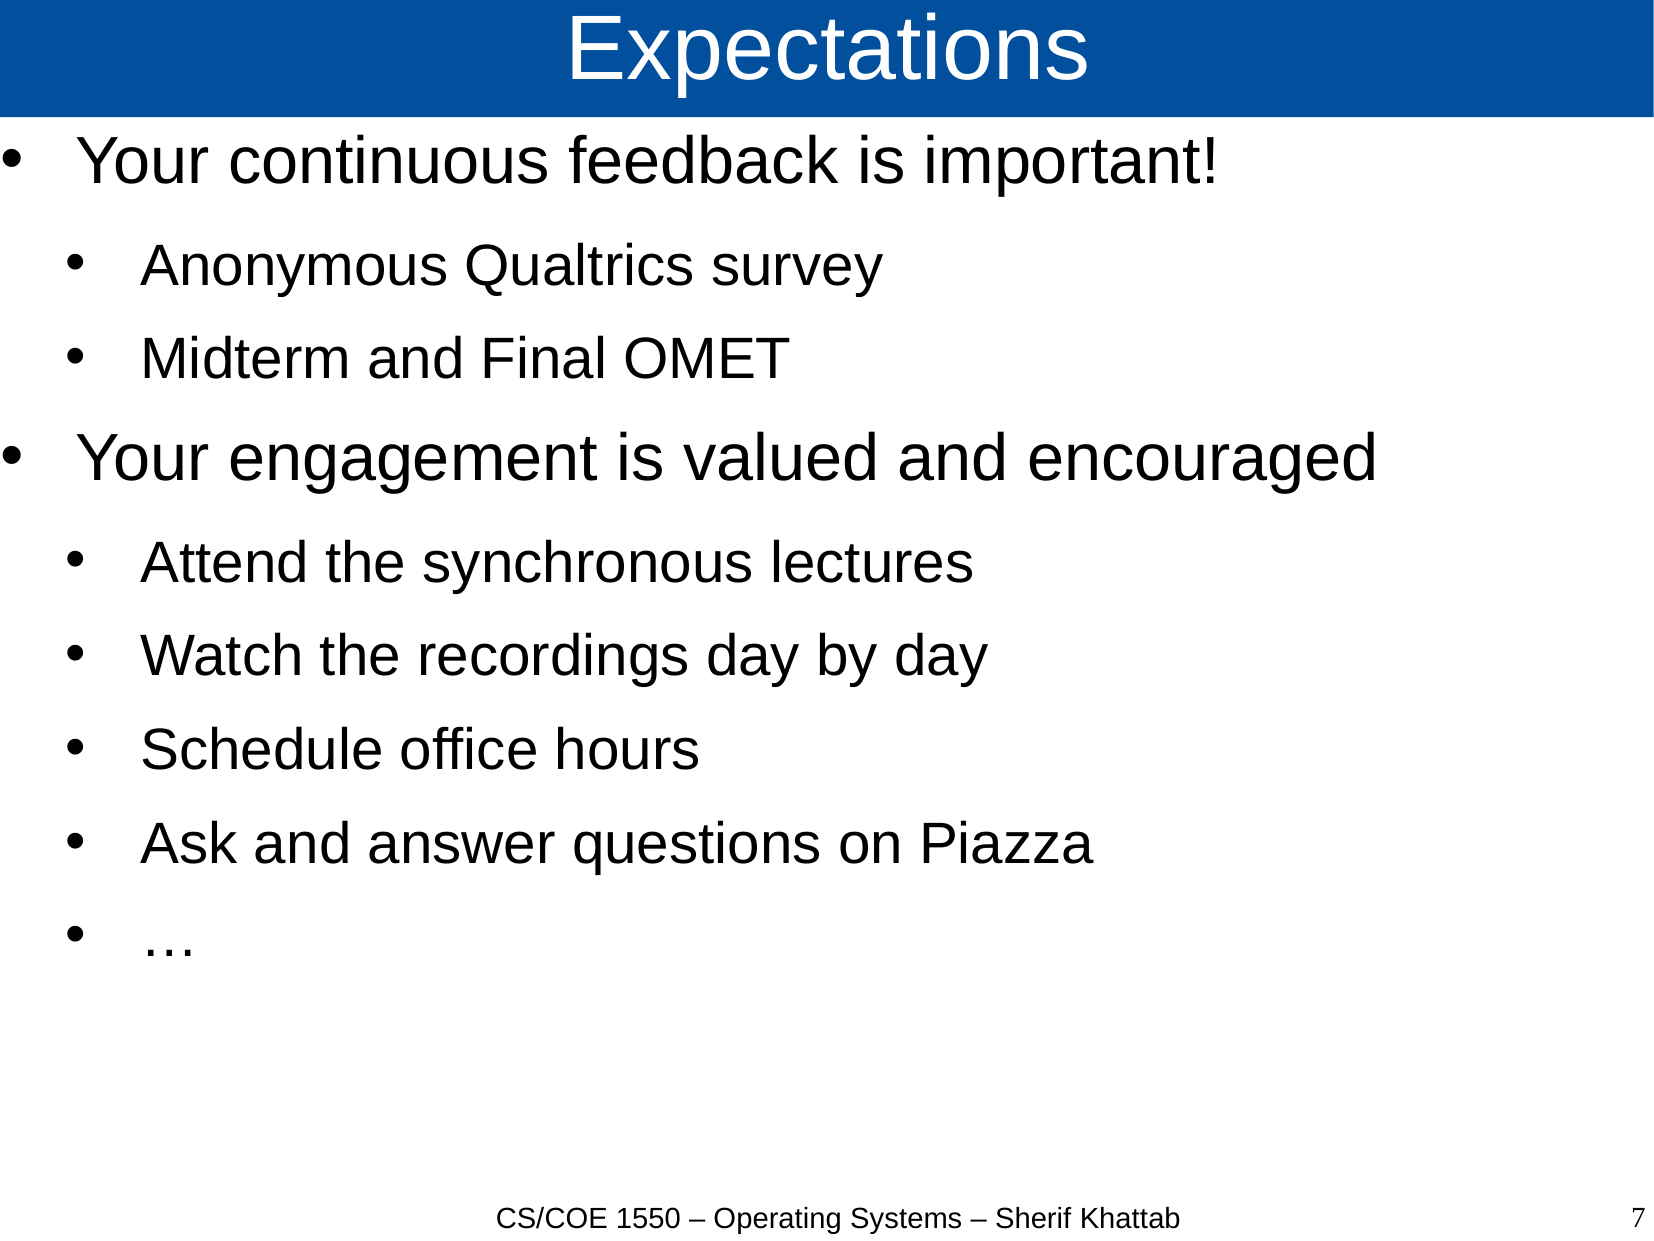

# Expectations
Your continuous feedback is important!
Anonymous Qualtrics survey
Midterm and Final OMET
Your engagement is valued and encouraged
Attend the synchronous lectures
Watch the recordings day by day
Schedule office hours
Ask and answer questions on Piazza
…

7
CS/COE 1550 – Operating Systems – Sherif Khattab